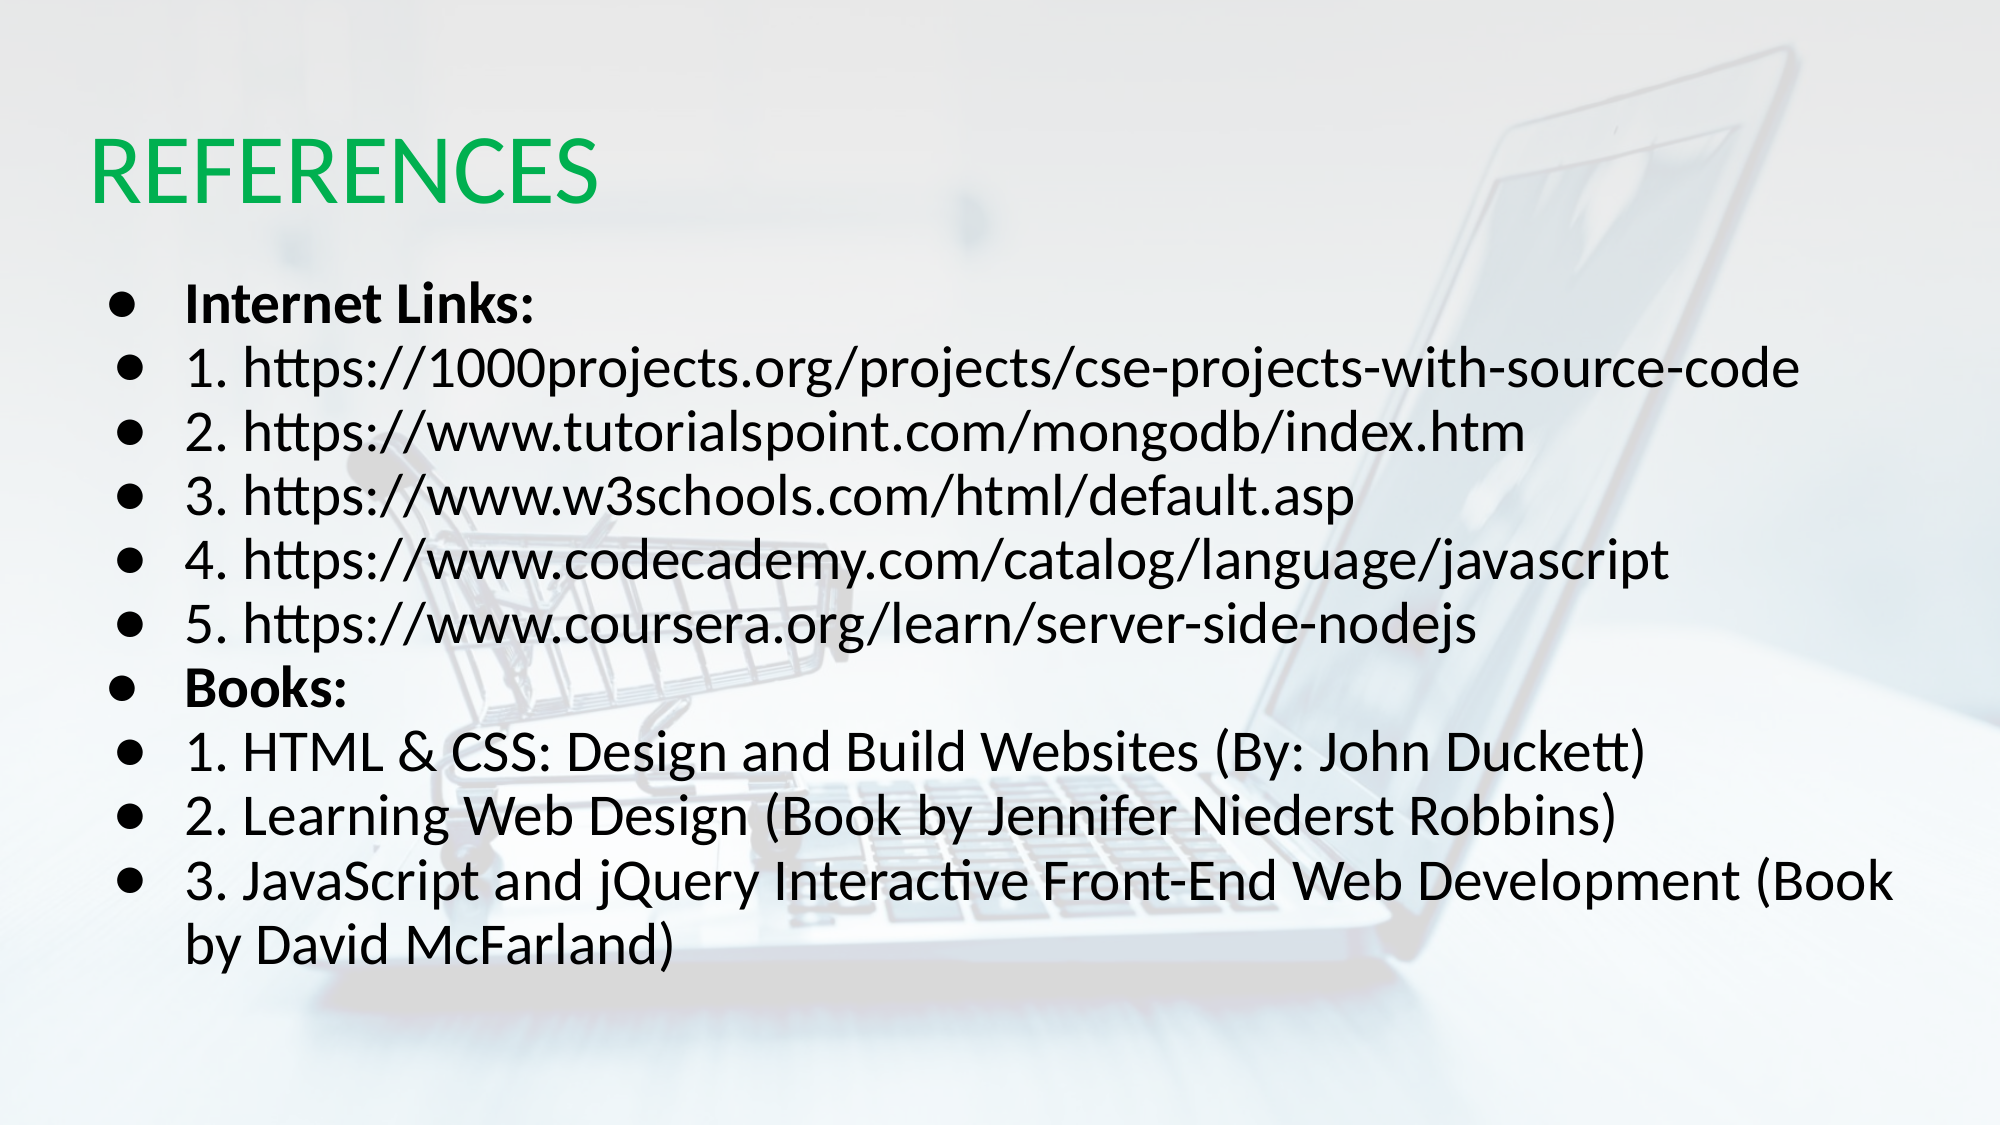

# REFERENCES
Internet Links:
1. https://1000projects.org/projects/cse-projects-with-source-code
2. https://www.tutorialspoint.com/mongodb/index.htm
3. https://www.w3schools.com/html/default.asp
4. https://www.codecademy.com/catalog/language/javascript
5. https://www.coursera.org/learn/server-side-nodejs
Books:
1. HTML & CSS: Design and Build Websites (By: John Duckett)
2. Learning Web Design (Book by Jennifer Niederst Robbins)
3. JavaScript and jQuery Interactive Front-End Web Development (Book by David McFarland)